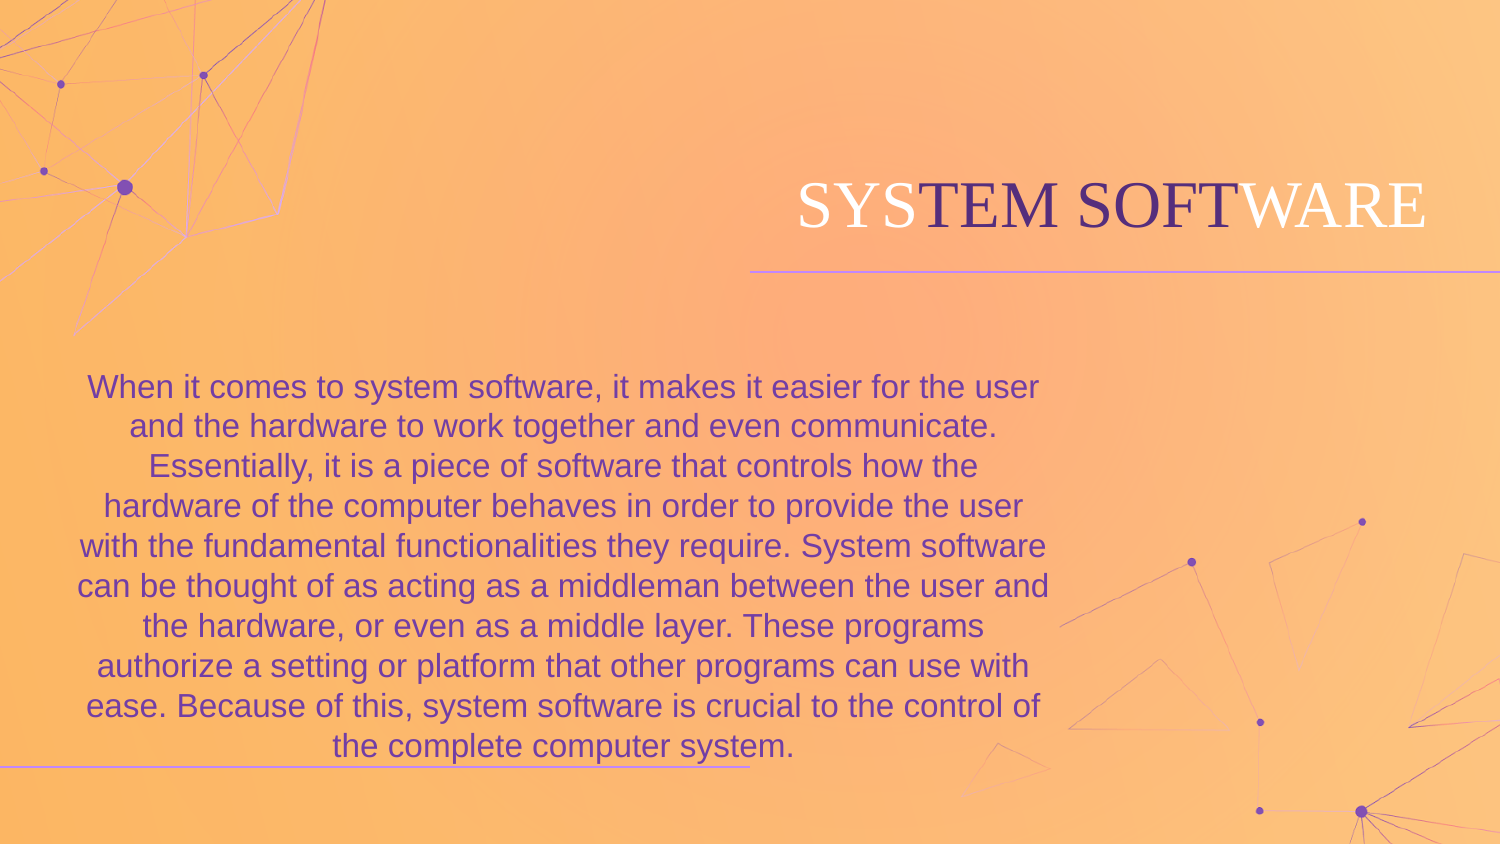

# SYSTEM SOFTWARE
When it comes to system software, it makes it easier for the user and the hardware to work together and even communicate. Essentially, it is a piece of software that controls how the hardware of the computer behaves in order to provide the user with the fundamental functionalities they require. System software can be thought of as acting as a middleman between the user and the hardware, or even as a middle layer. These programs authorize a setting or platform that other programs can use with ease. Because of this, system software is crucial to the control of the complete computer system.